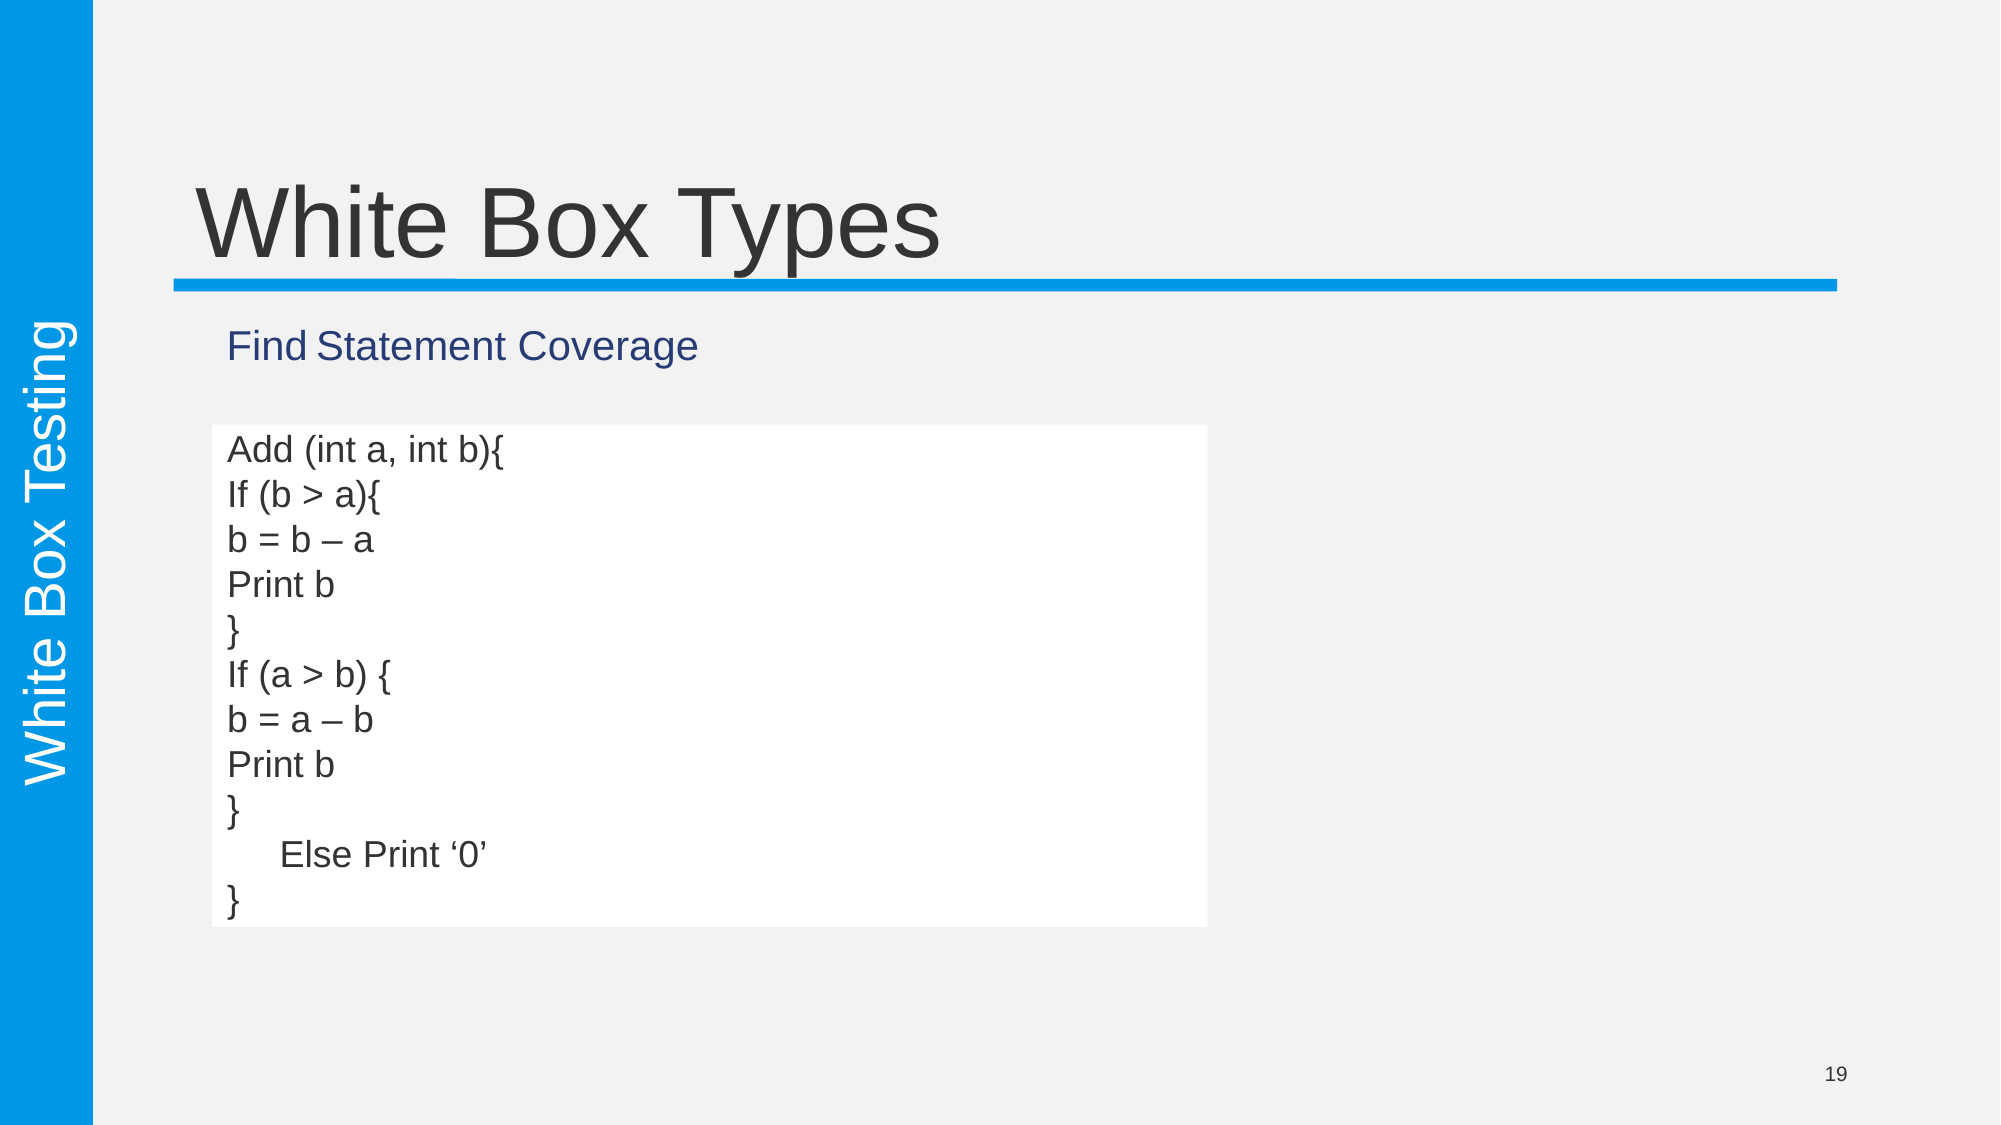

# White Box Types
Find Statement Coverage
Add (int a, int b){
If (b > a){
b = b – a
Print b
}
If (a > b) {
b = a – b
Print b
}
     Else Print ‘0’
}
White Box Testing
19